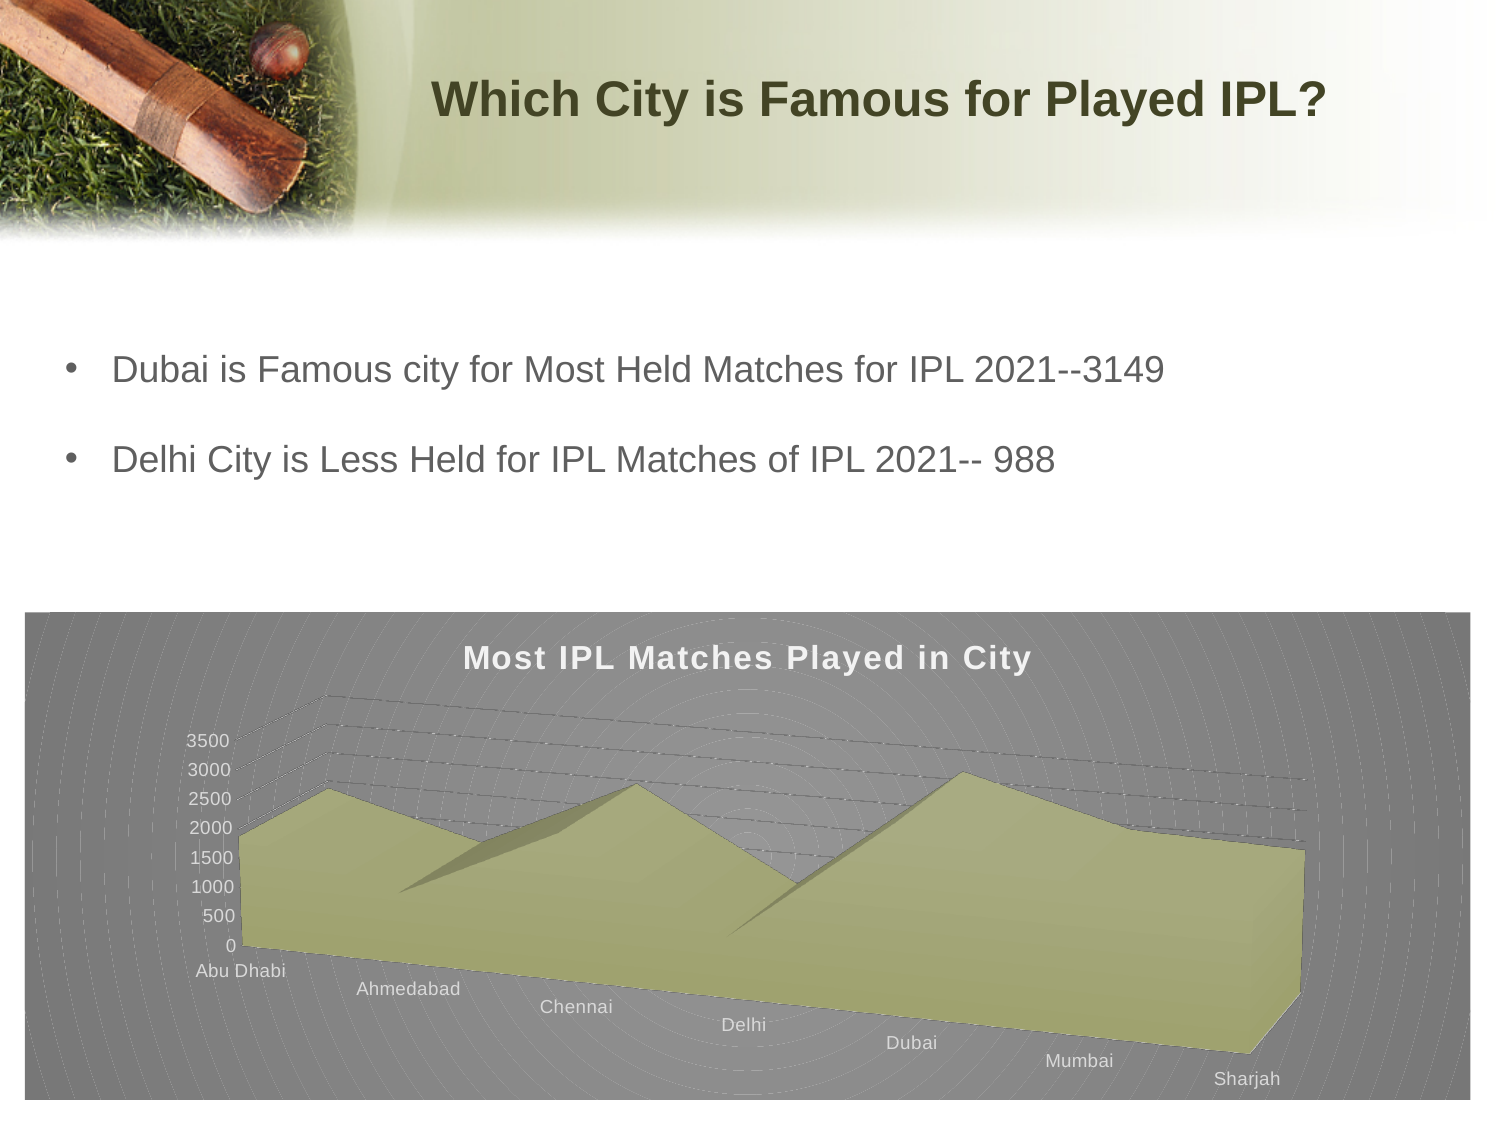

# Which City is Famous for Played IPL?
Dubai is Famous city for Most Held Matches for IPL 2021--3149

Delhi City is Less Held for IPL Matches of IPL 2021-- 988

[unsupported chart]